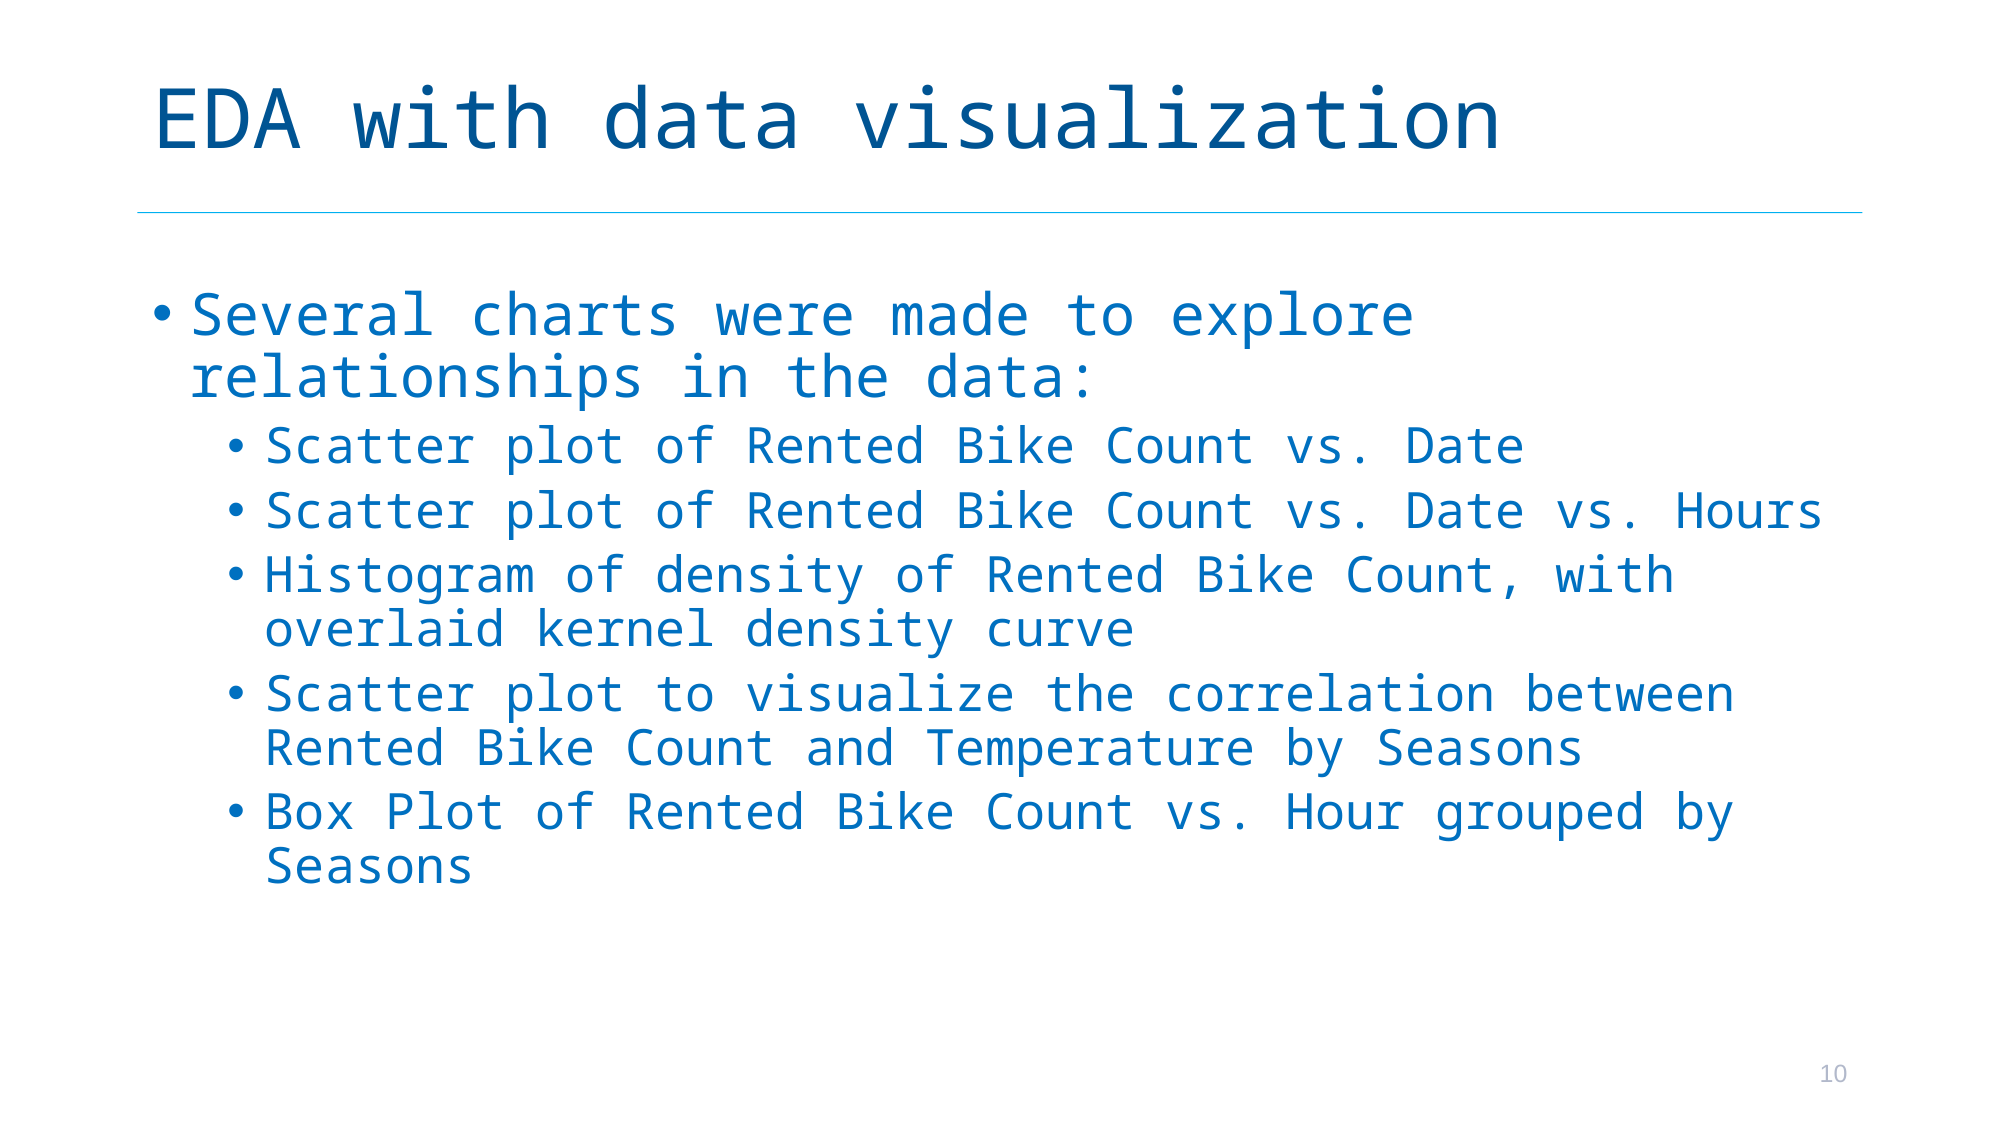

# EDA with data visualization
Several charts were made to explore relationships in the data:
Scatter plot of Rented Bike Count vs. Date
Scatter plot of Rented Bike Count vs. Date vs. Hours
Histogram of density of Rented Bike Count, with overlaid kernel density curve
Scatter plot to visualize the correlation between Rented Bike Count and Temperature by Seasons
Box Plot of Rented Bike Count vs. Hour grouped by Seasons
10